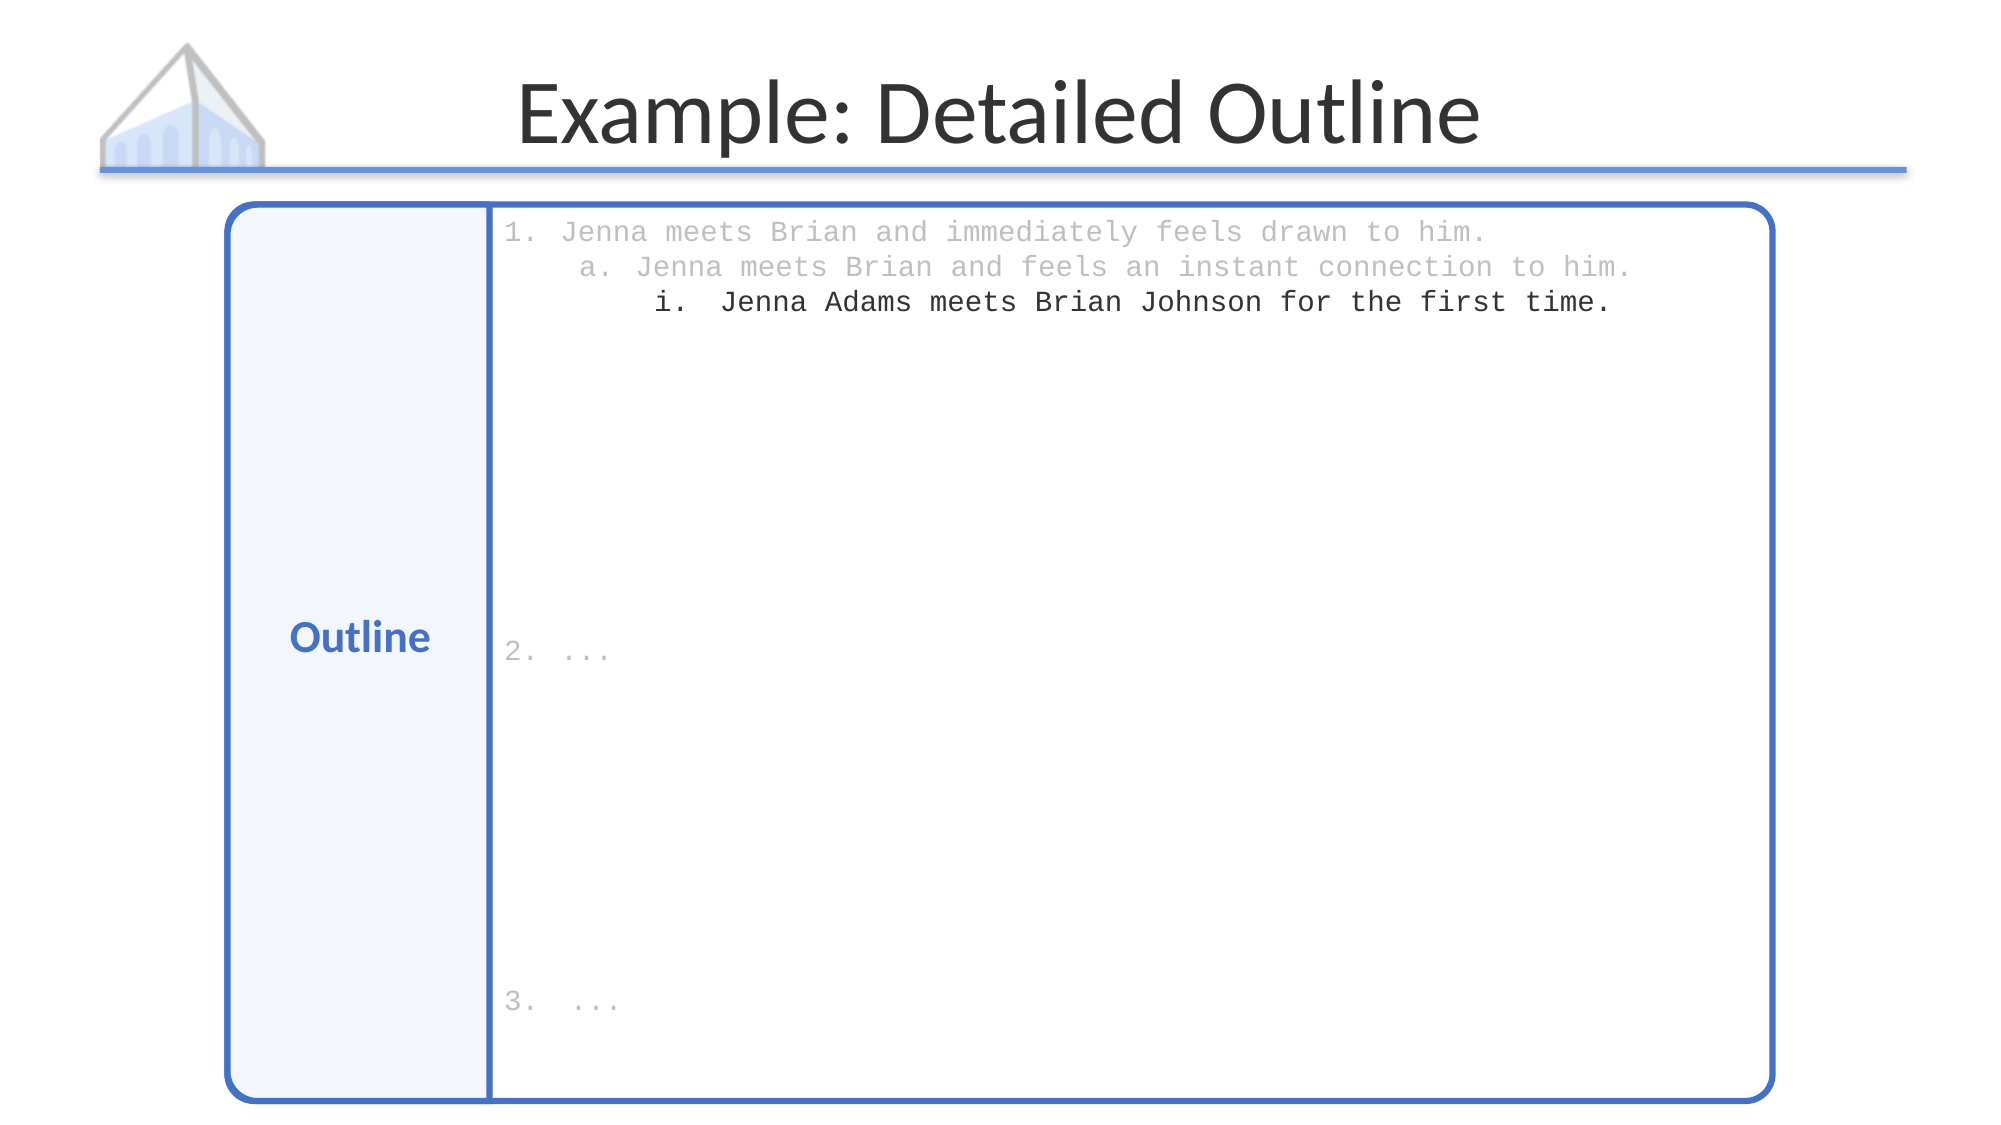

# Example: Detailed Outline

Jenna meets Brian and immediately feels drawn to him.
Jenna meets Brian and feels an instant connection to him.
Jenna Adams meets Brian Johnson for the first time.

...

...

Outline